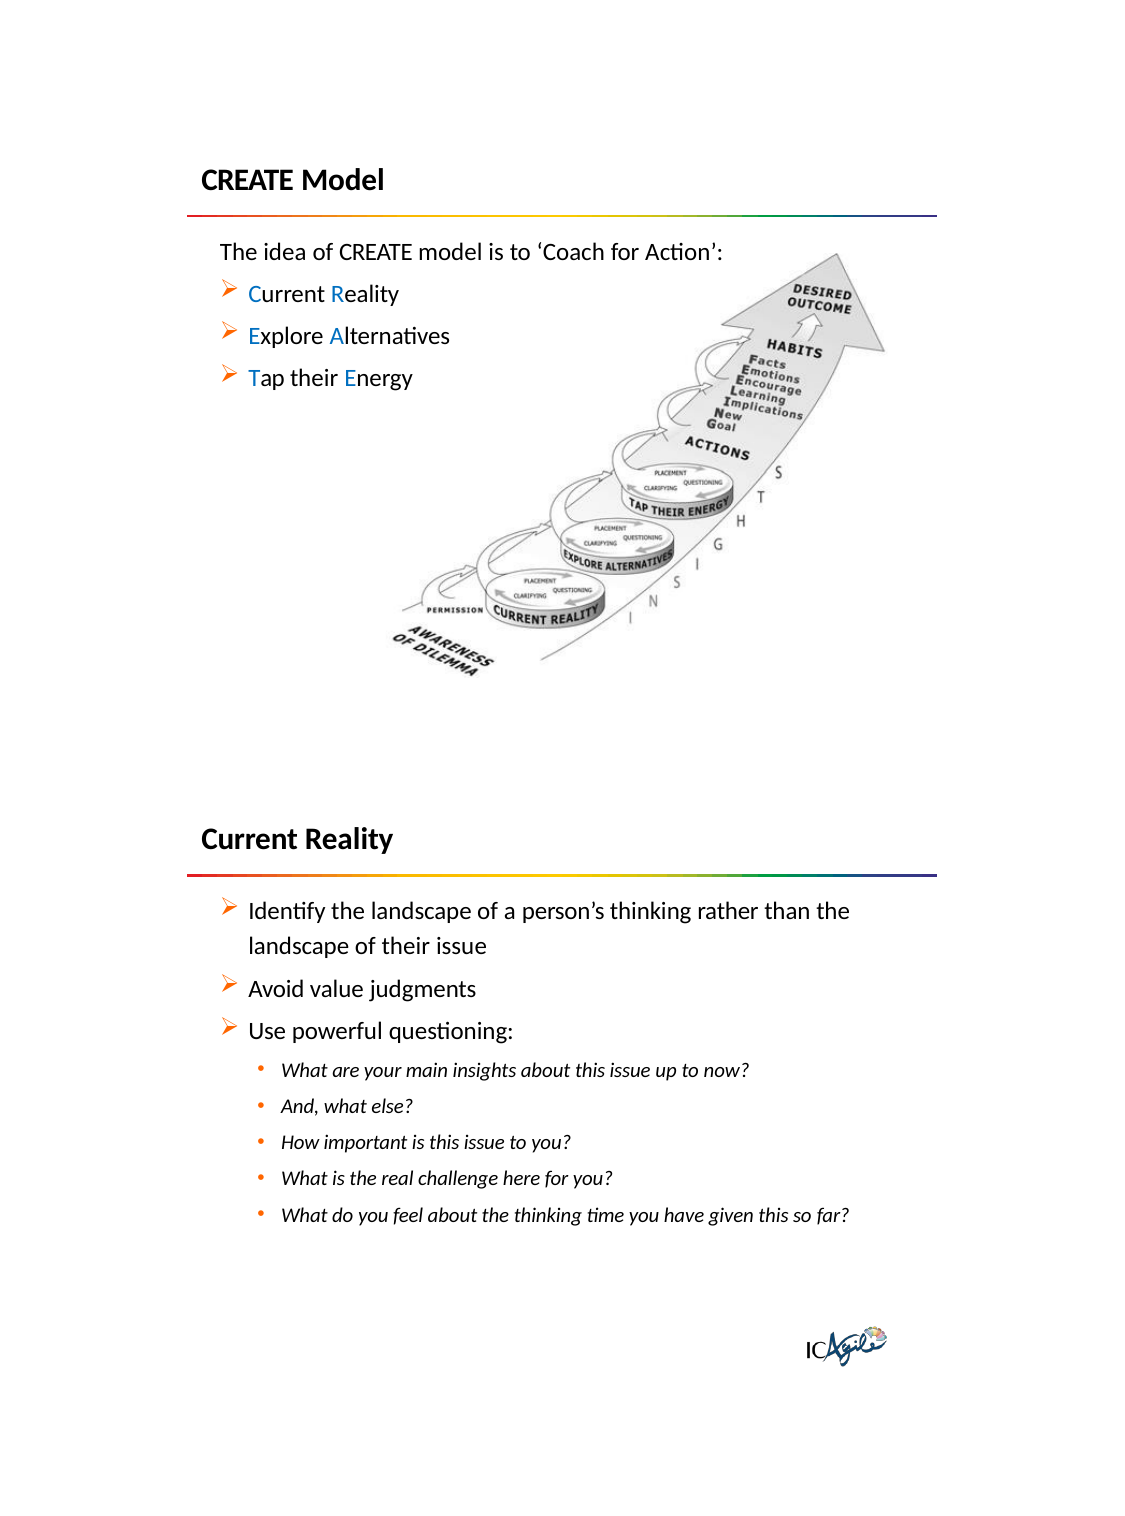

CREATE Model

The idea of CREATE model is to ‘Coach for Action’:
Current Reality
Explore Alternatives
Tap their Energy

Current Reality

Identify the landscape of a person’s thinking rather than the  landscape of their issue
Avoid value judgments
Use powerful questioning:
What are your main insights about this issue up to now?
And, what else?
How important is this issue to you?
What is the real challenge here for you?
What do you feel about the thinking time you have given this so far?